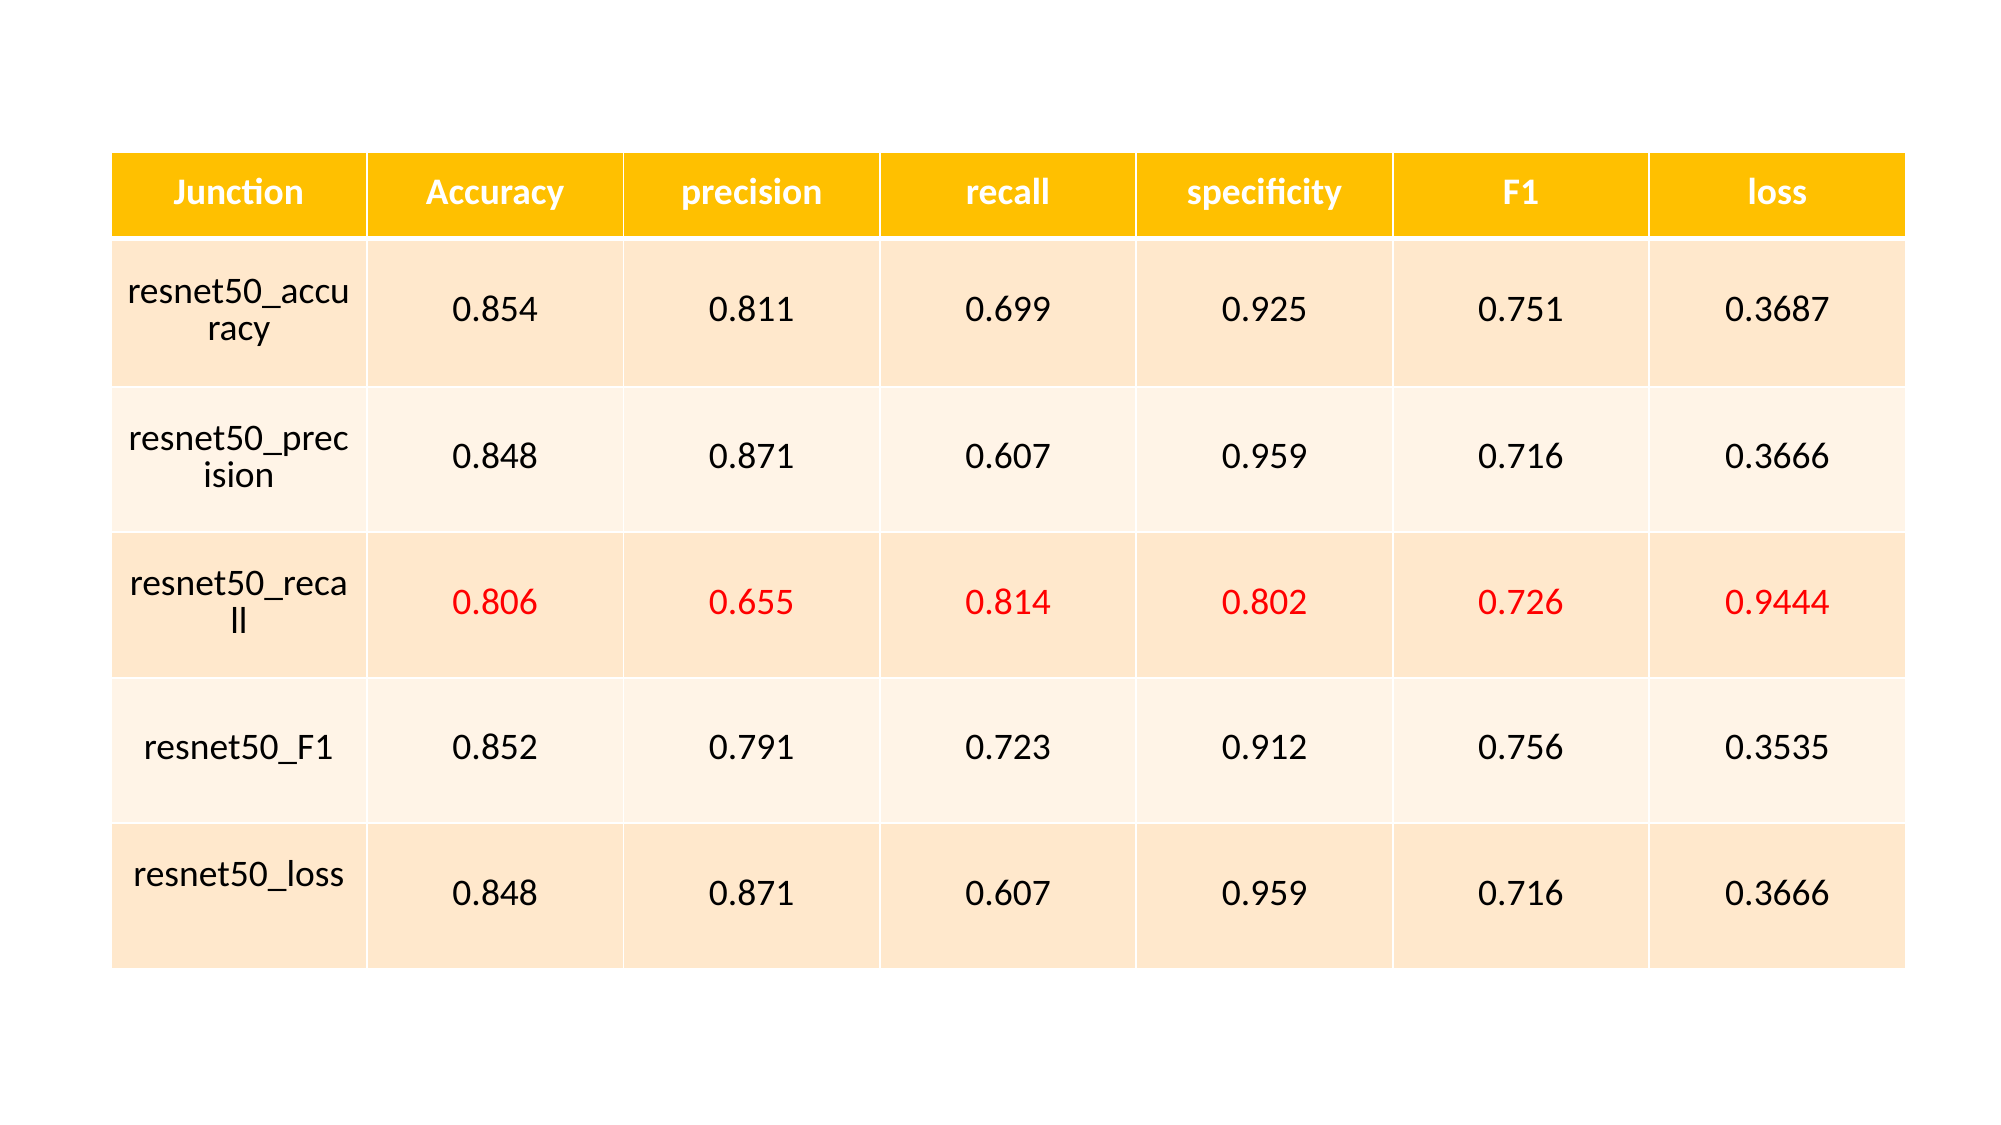

| Junction | Accuracy | precision | recall | specificity | F1 | loss |
| --- | --- | --- | --- | --- | --- | --- |
| resnet50\_accuracy | 0.854 | 0.811 | 0.699 | 0.925 | 0.751 | 0.3687 |
| resnet50\_precision | 0.848 | 0.871 | 0.607 | 0.959 | 0.716 | 0.3666 |
| resnet50\_recall | 0.806 | 0.655 | 0.814 | 0.802 | 0.726 | 0.9444 |
| resnet50\_F1 | 0.852 | 0.791 | 0.723 | 0.912 | 0.756 | 0.3535 |
| resnet50\_loss | 0.848 | 0.871 | 0.607 | 0.959 | 0.716 | 0.3666 |